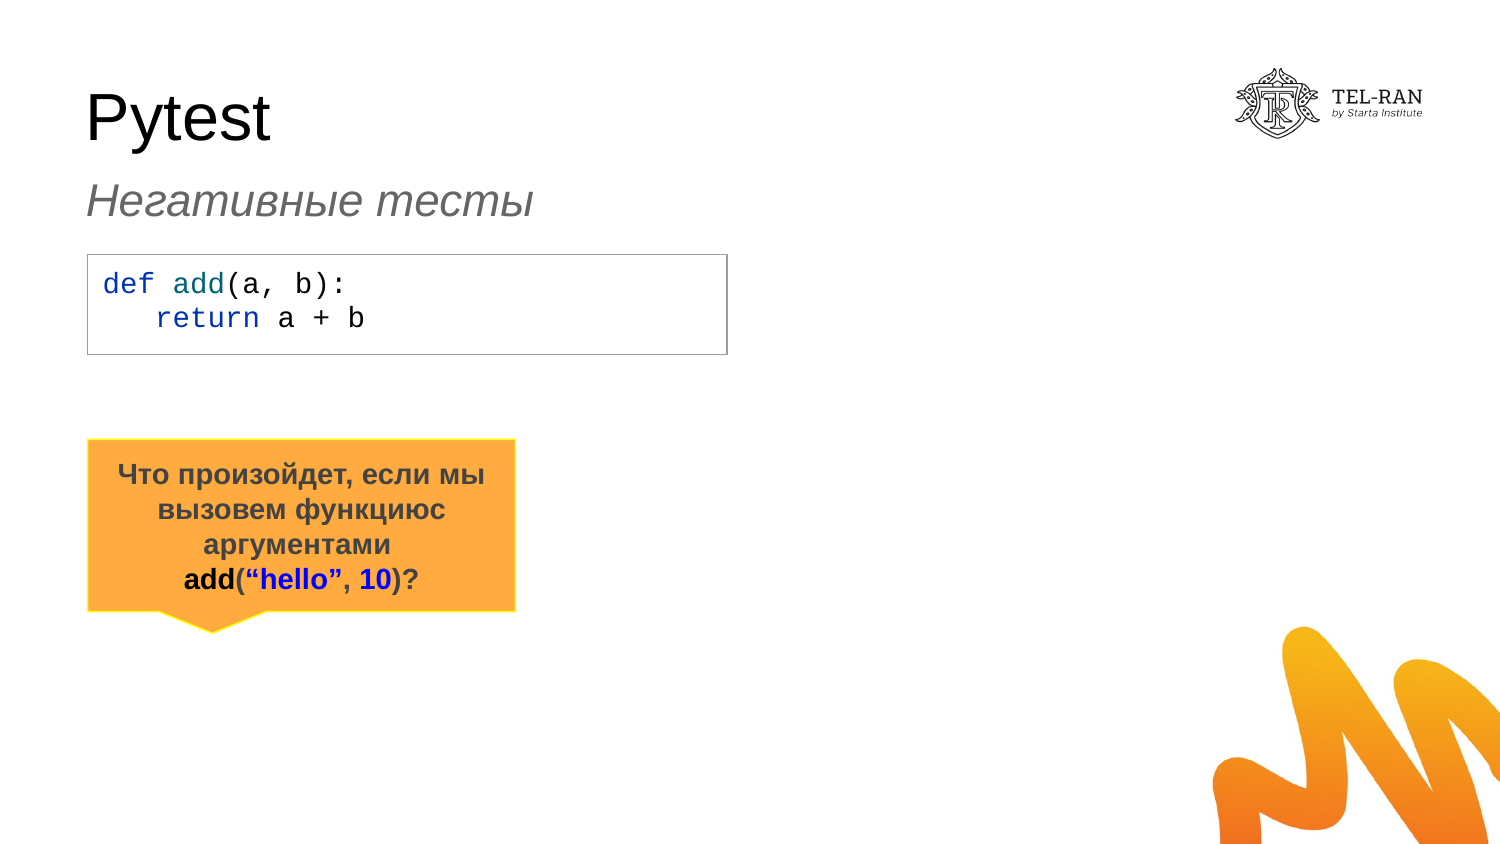

# Pytest
Негативные тесты
| def add(a, b): return a + b |
| --- |
Что произойдет, если мы вызовем функциюс аргументами
add(“hello”, 10)?